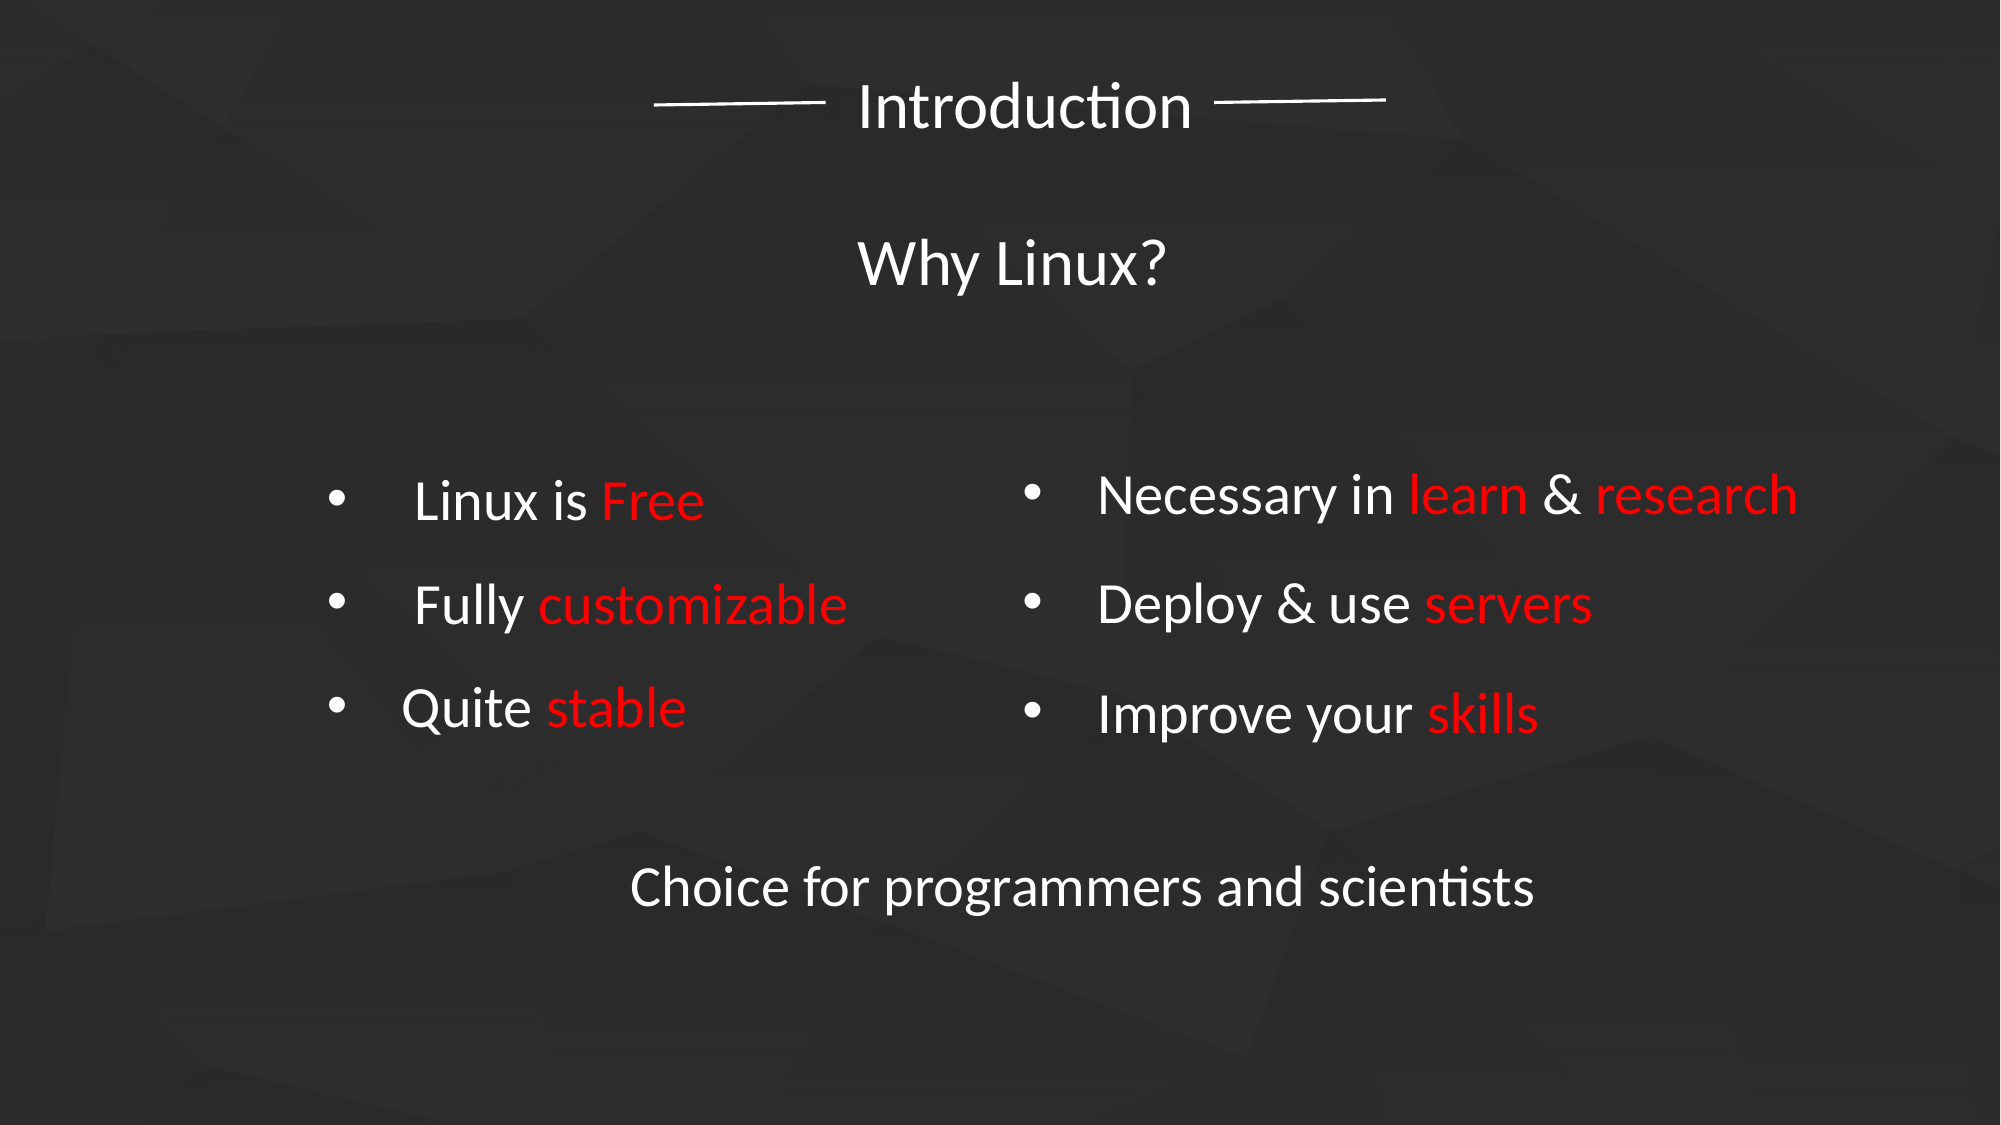

Introduction
Why Linux?
Necessary in learn & research
 Linux is Free
Deploy & use servers
 Fully customizable
Quite stable
Improve your skills
Choice for programmers and scientists